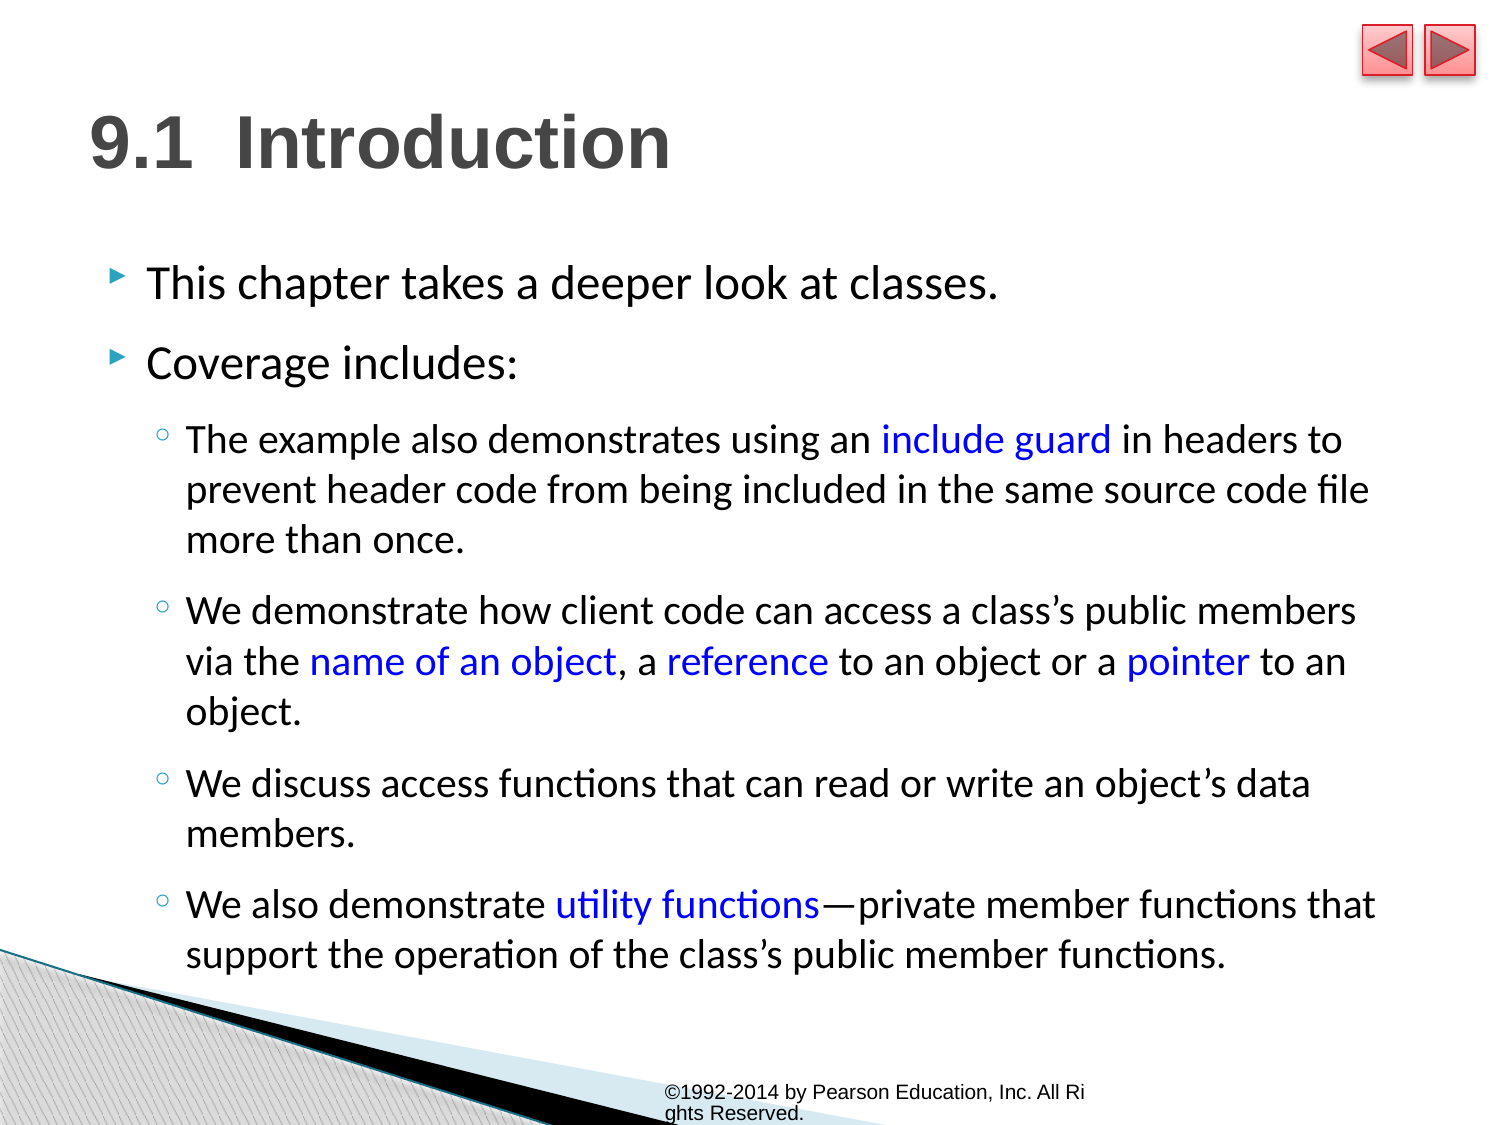

# 9.1  Introduction
This chapter takes a deeper look at classes.
Coverage includes:
The example also demonstrates using an include guard in headers to prevent header code from being included in the same source code file more than once.
We demonstrate how client code can access a class’s public members via the name of an object, a reference to an object or a pointer to an object.
We discuss access functions that can read or write an object’s data members.
We also demonstrate utility functions—private member functions that support the operation of the class’s public member functions.
©1992-2014 by Pearson Education, Inc. All Rights Reserved.